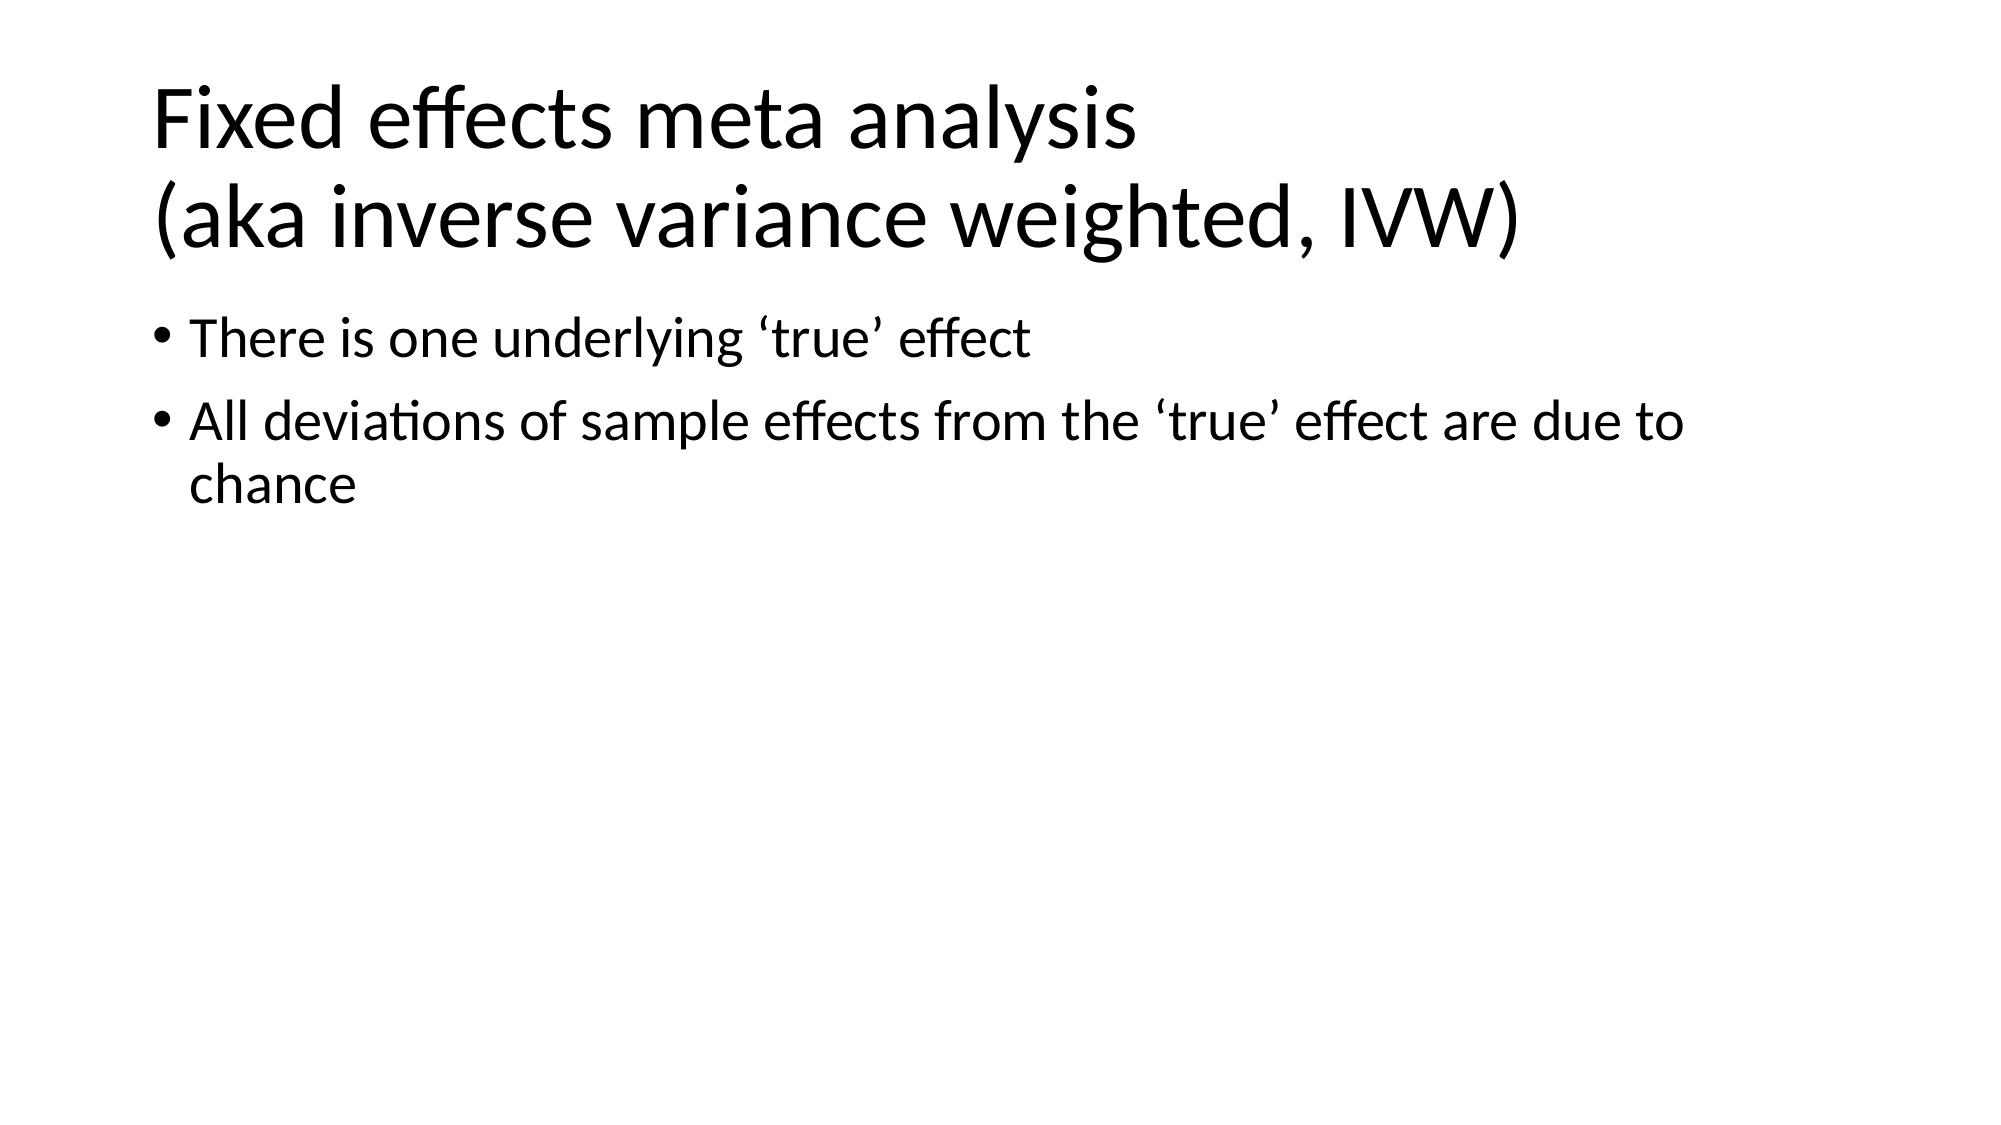

# Fixed effects meta analysis (aka inverse variance weighted, IVW)
There is one underlying ‘true’ effect
All deviations of sample effects from the ‘true’ effect are due to chance